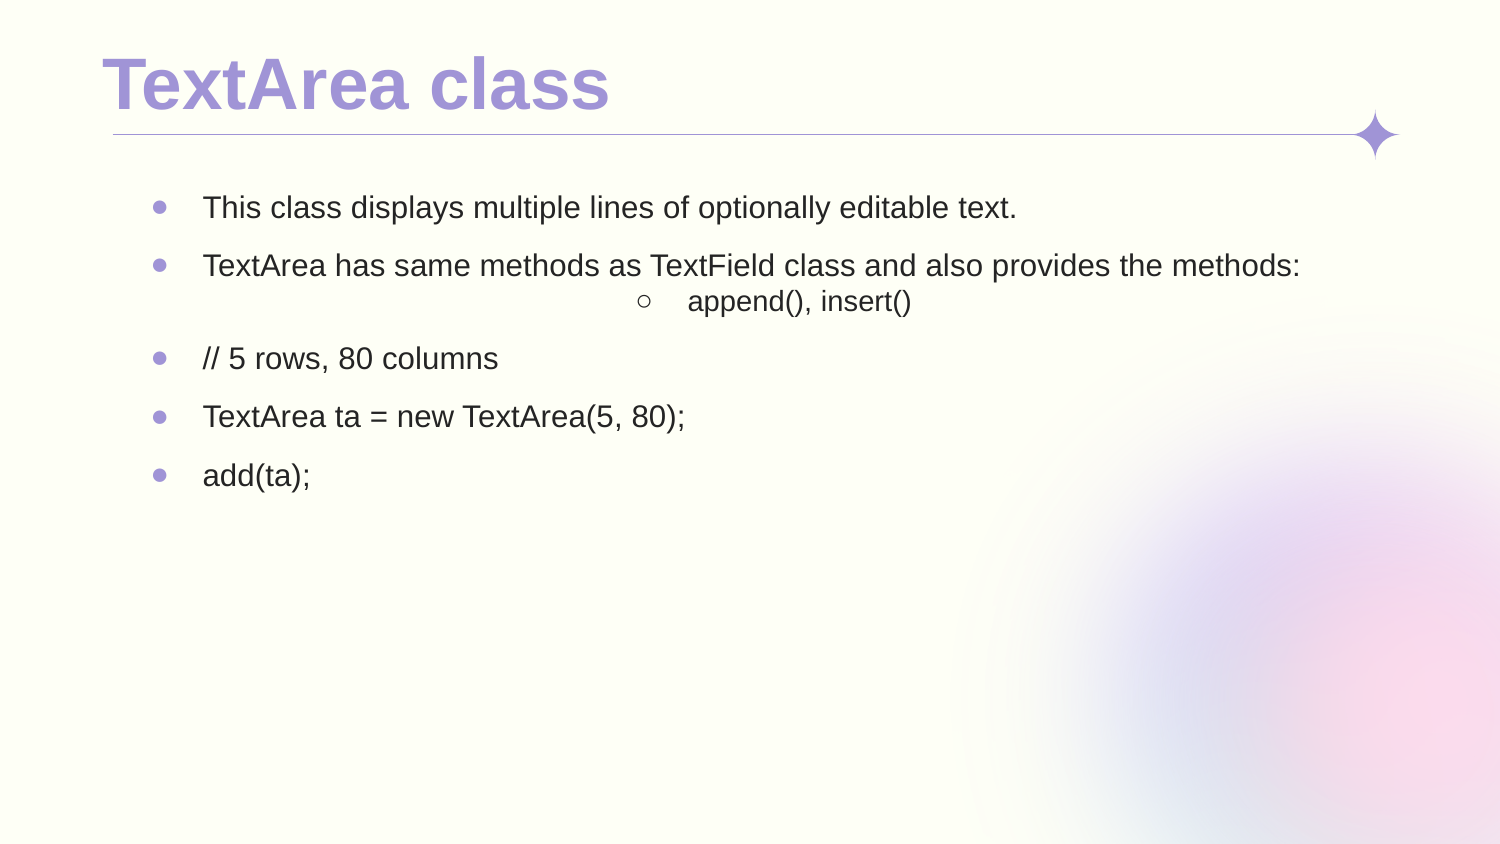

# TextArea class

This class displays multiple lines of optionally editable text.
TextArea has same methods as TextField class and also provides the methods:
append(), insert()
// 5 rows, 80 columns
TextArea ta = new TextArea(5, 80);
add(ta);